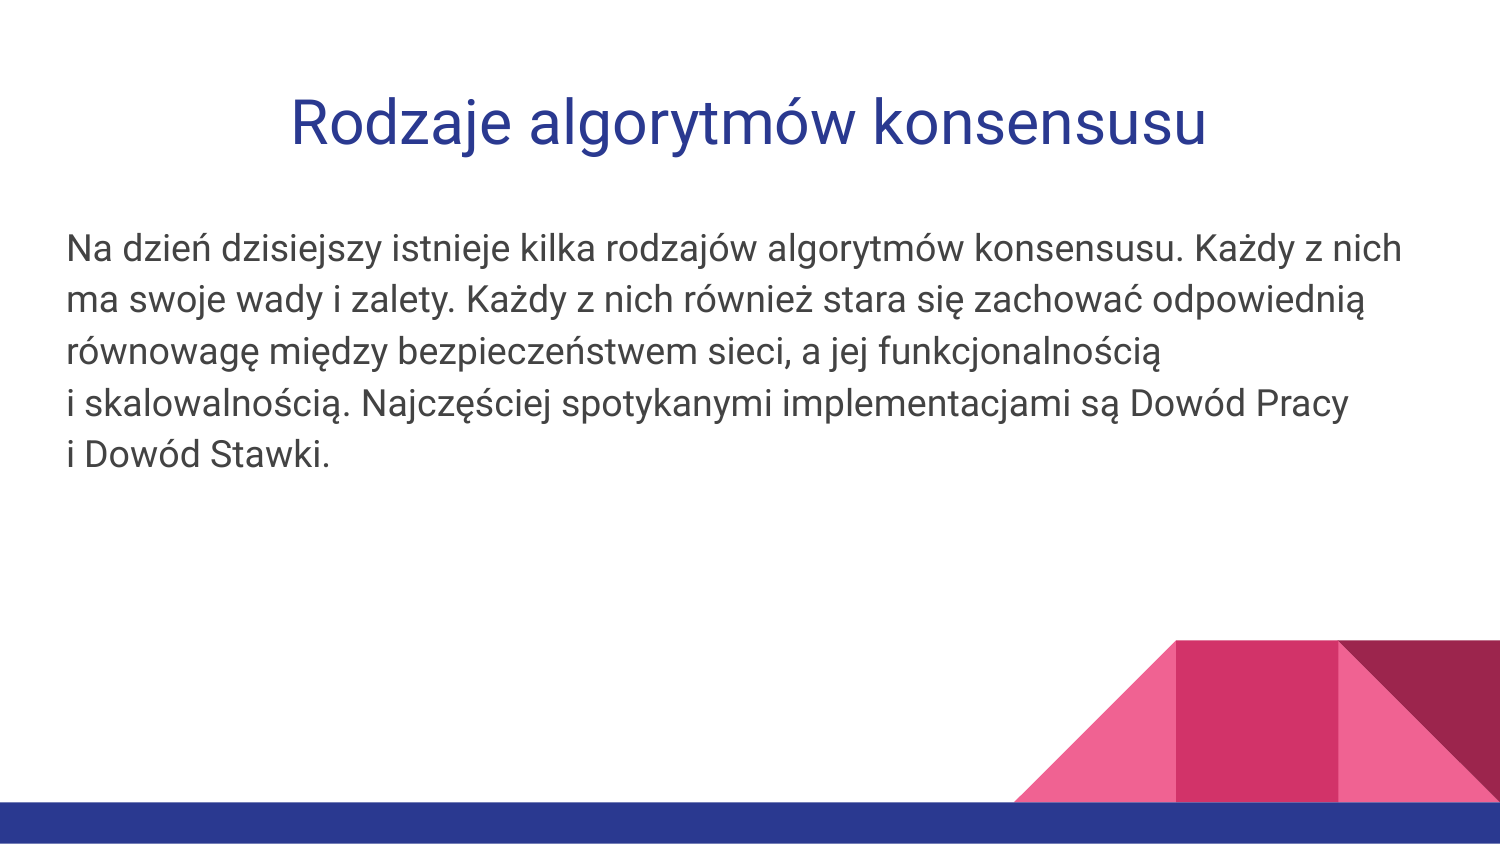

# Rodzaje algorytmów konsensusu
Na dzień dzisiejszy istnieje kilka rodzajów algorytmów konsensusu. Każdy z nich ma swoje wady i zalety. Każdy z nich również stara się zachować odpowiednią równowagę między bezpieczeństwem sieci, a jej funkcjonalnością
i skalowalnością. Najczęściej spotykanymi implementacjami są Dowód Pracy
i Dowód Stawki.